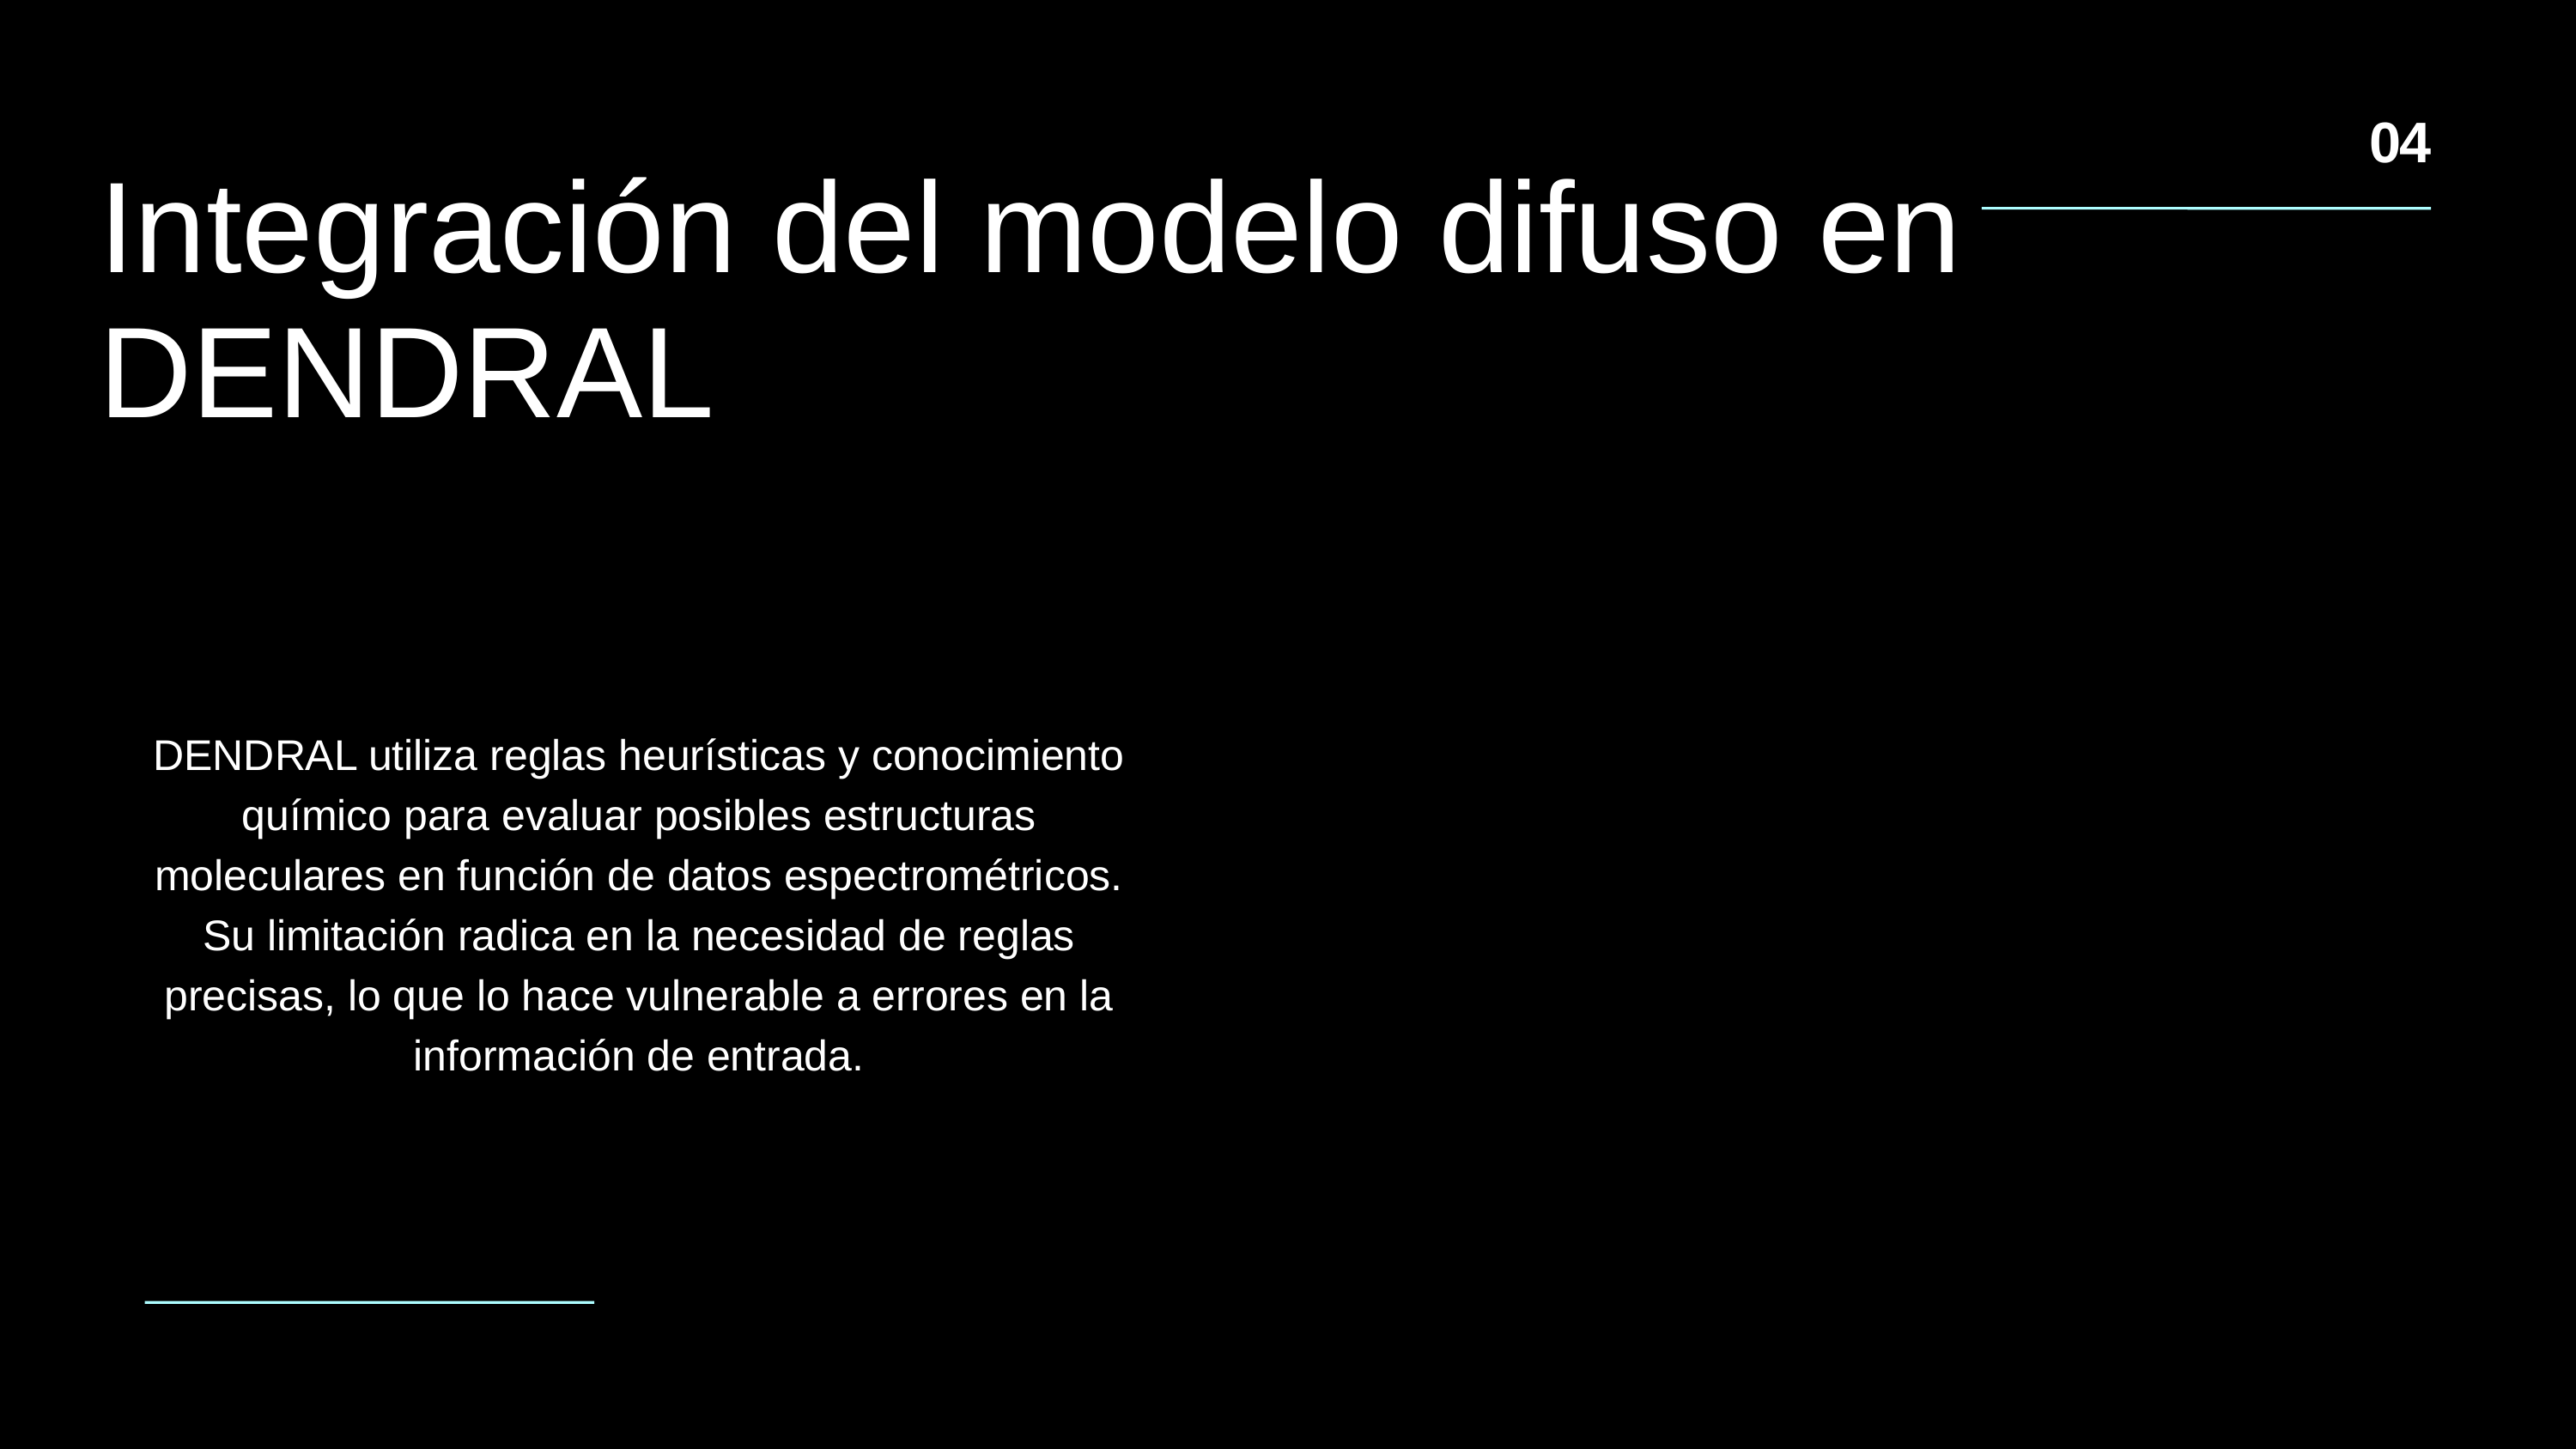

04
Integración del modelo difuso en DENDRAL

DENDRAL utiliza reglas heurísticas y conocimiento químico para evaluar posibles estructuras moleculares en función de datos espectrométricos. Su limitación radica en la necesidad de reglas precisas, lo que lo hace vulnerable a errores en la información de entrada.